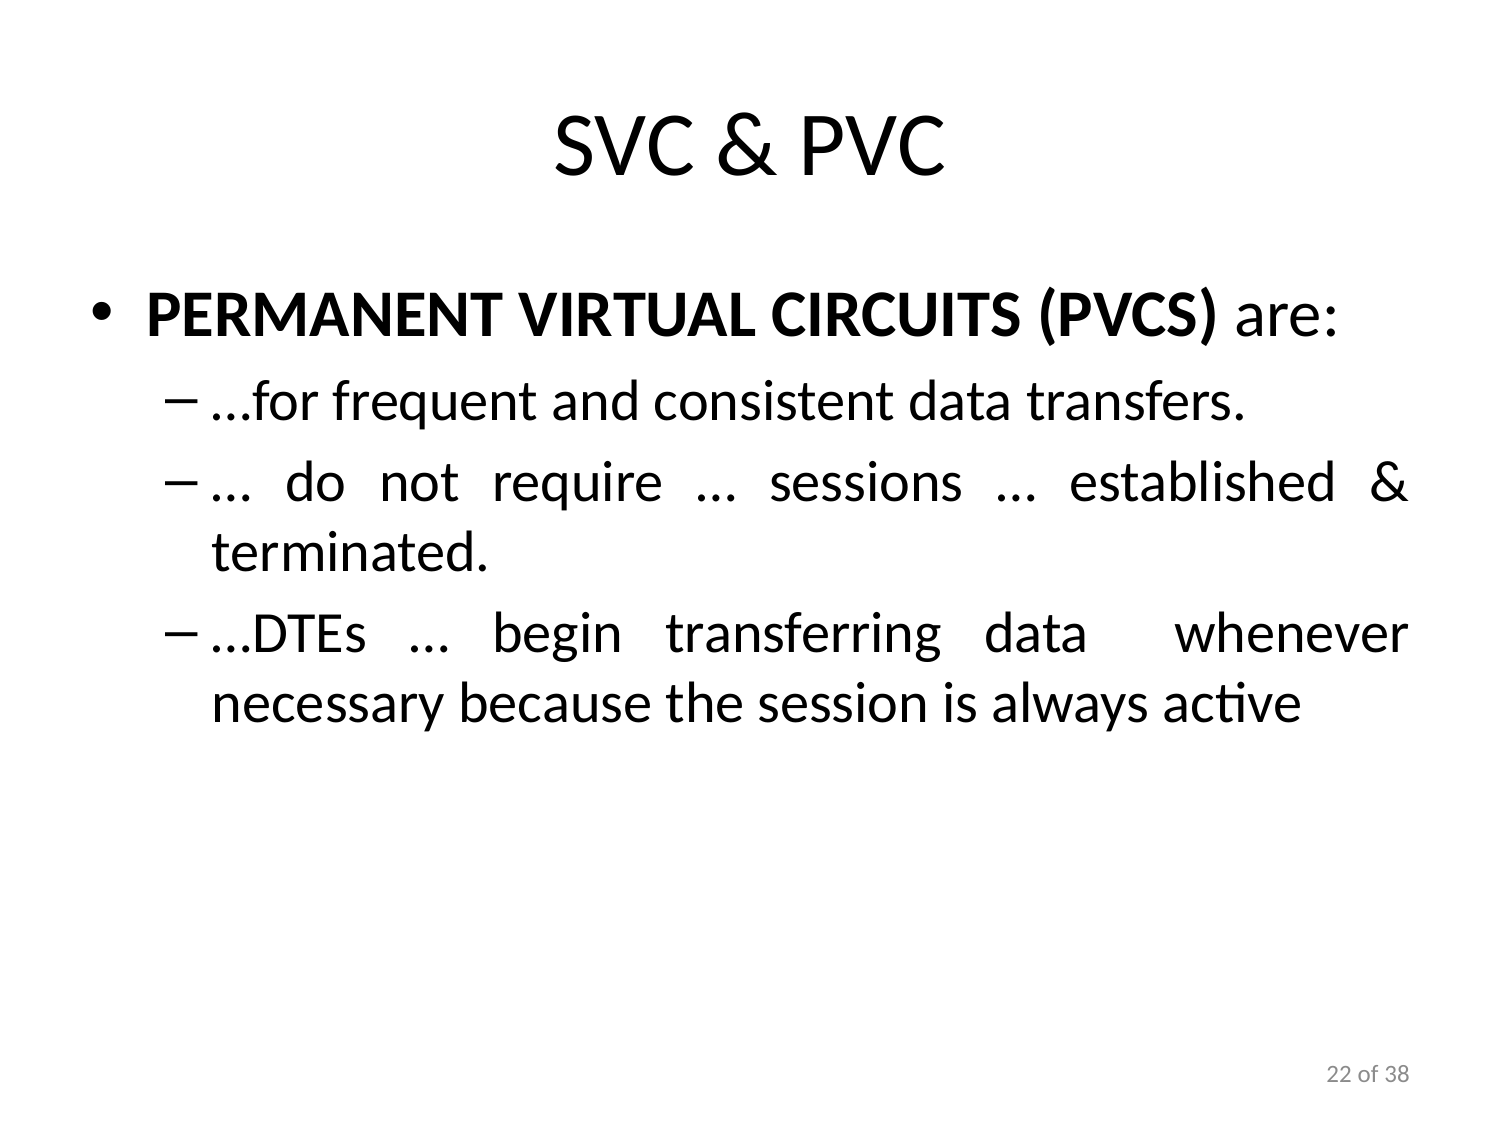

# SVC & PVC
Permanent virtual circuits (PVCs) are:
…for frequent and consistent data transfers.
… do not require … sessions … established & terminated.
…DTEs … begin transferring data  whenever necessary because the session is always active

22 of 38